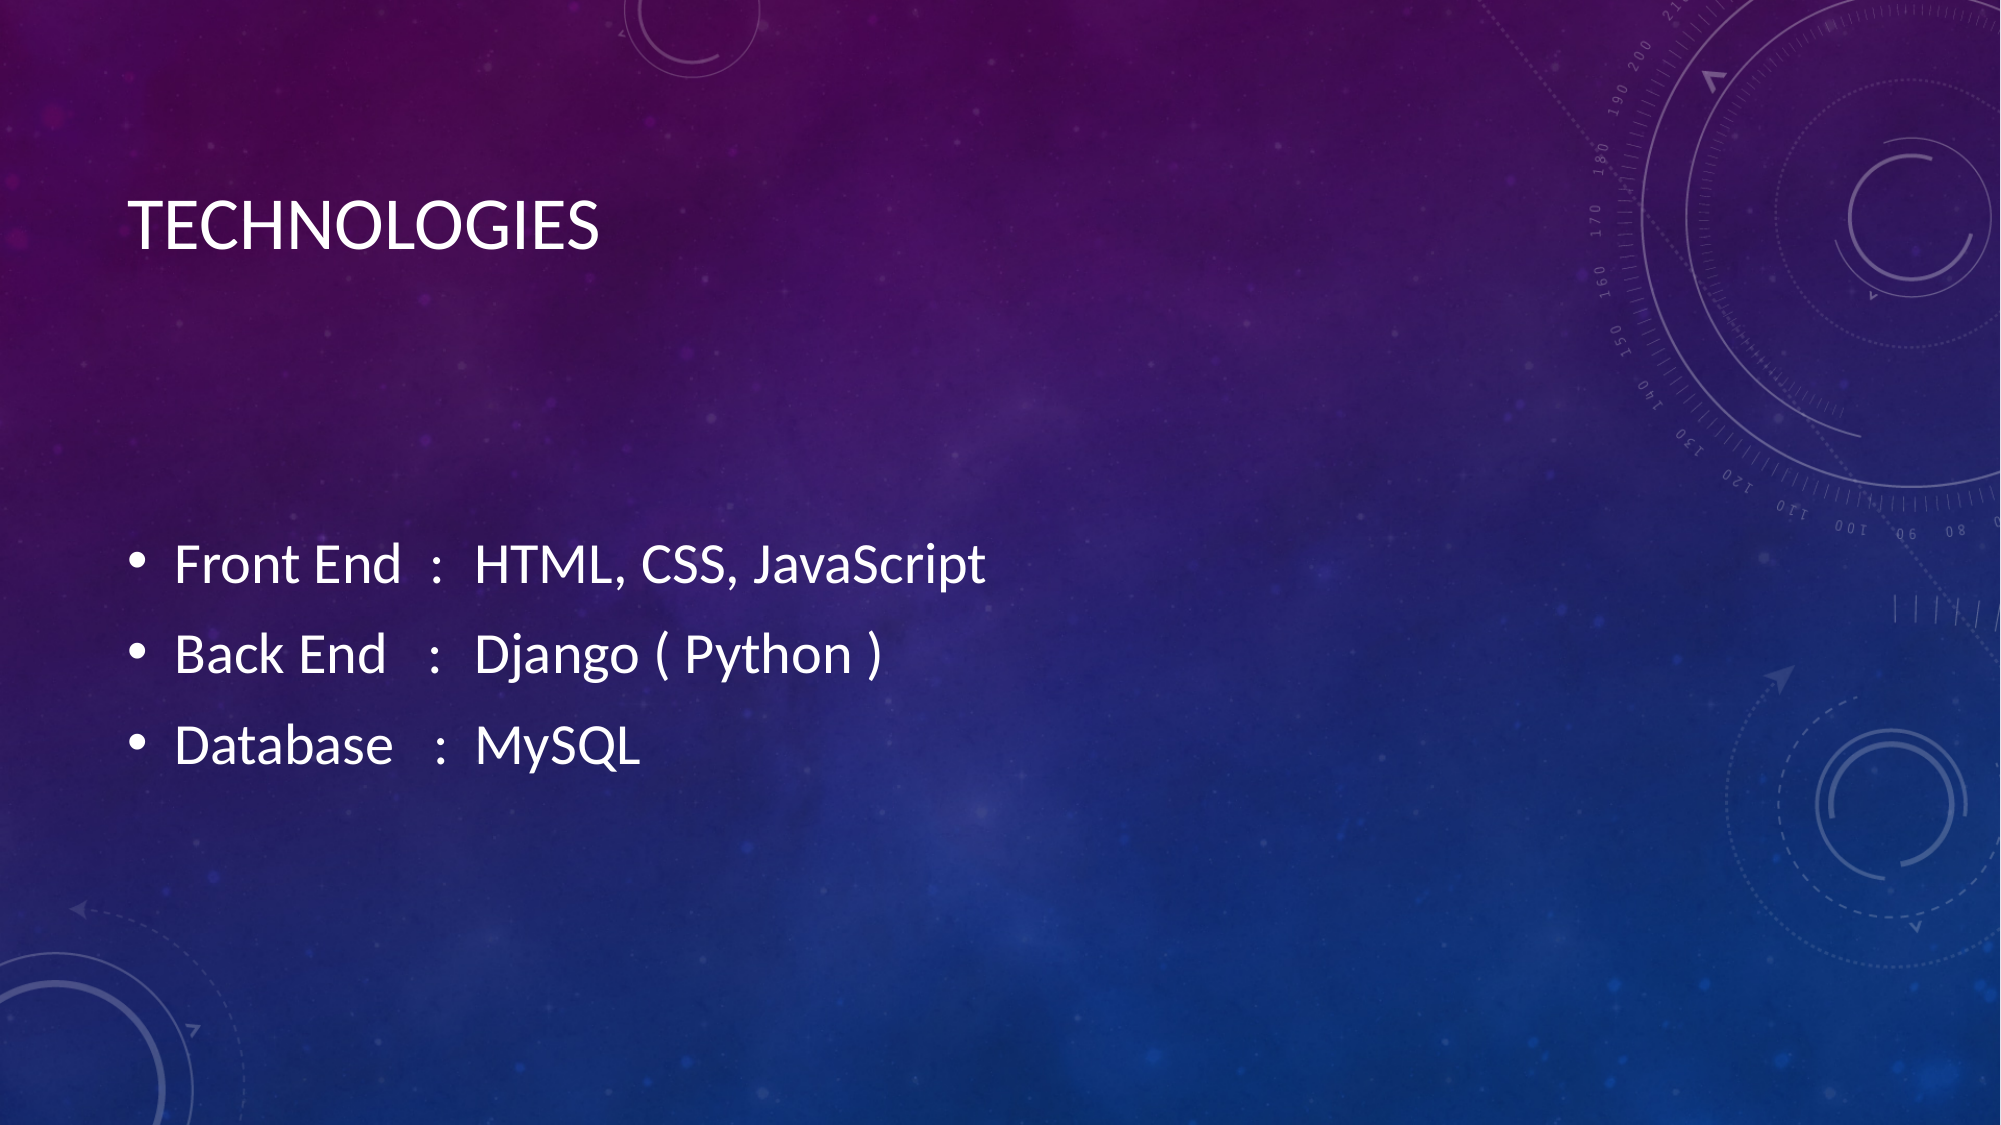

# Technologies
Front End  :	HTML, CSS, JavaScript
Back End   :	Django ( Python )
Database   :	MySQL